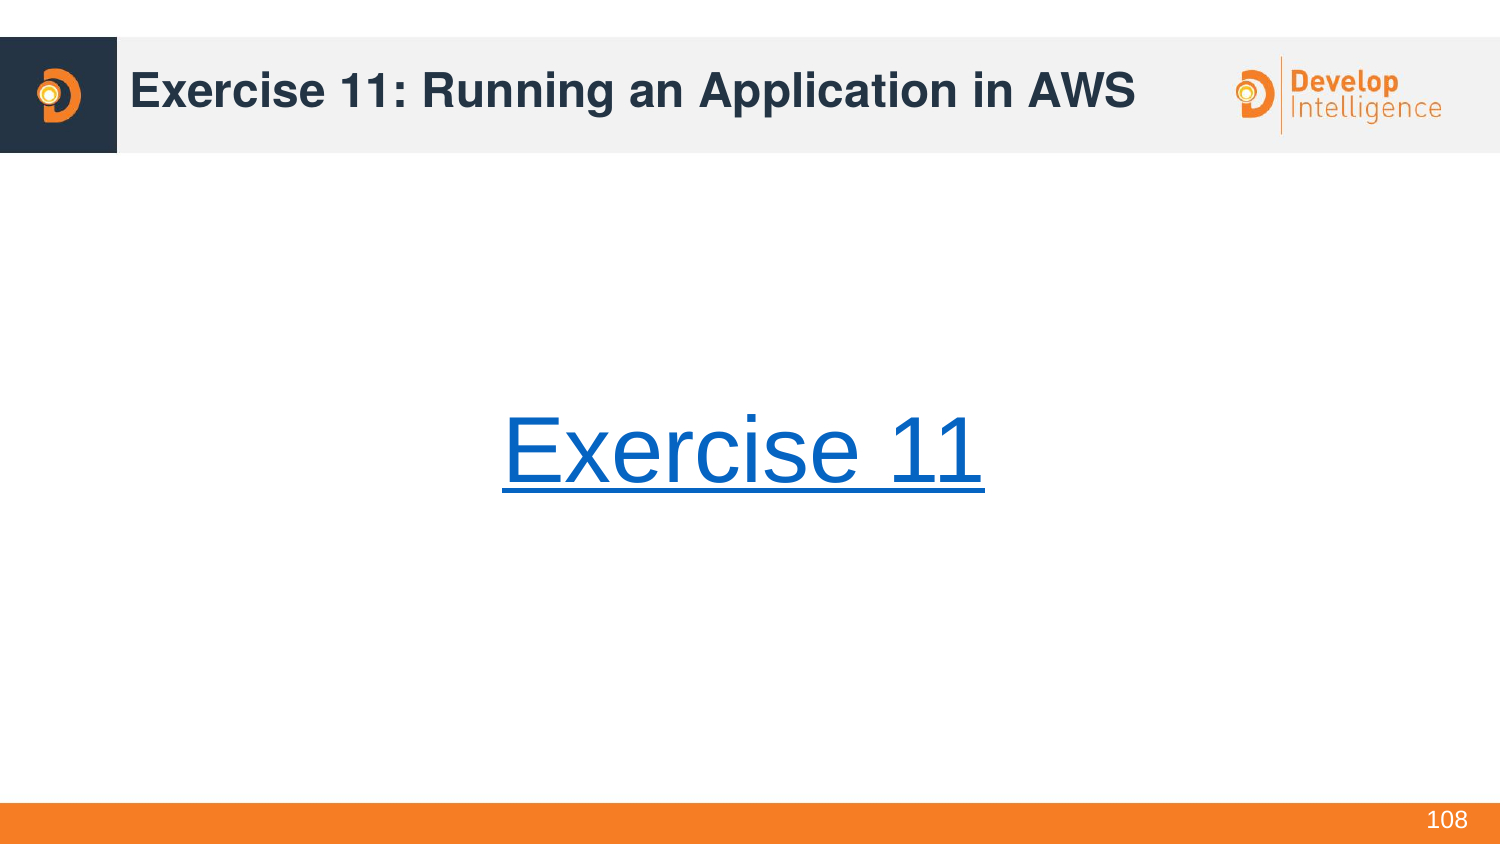

# Exercise 11: Running an Application in AWS

Exercise 11

108